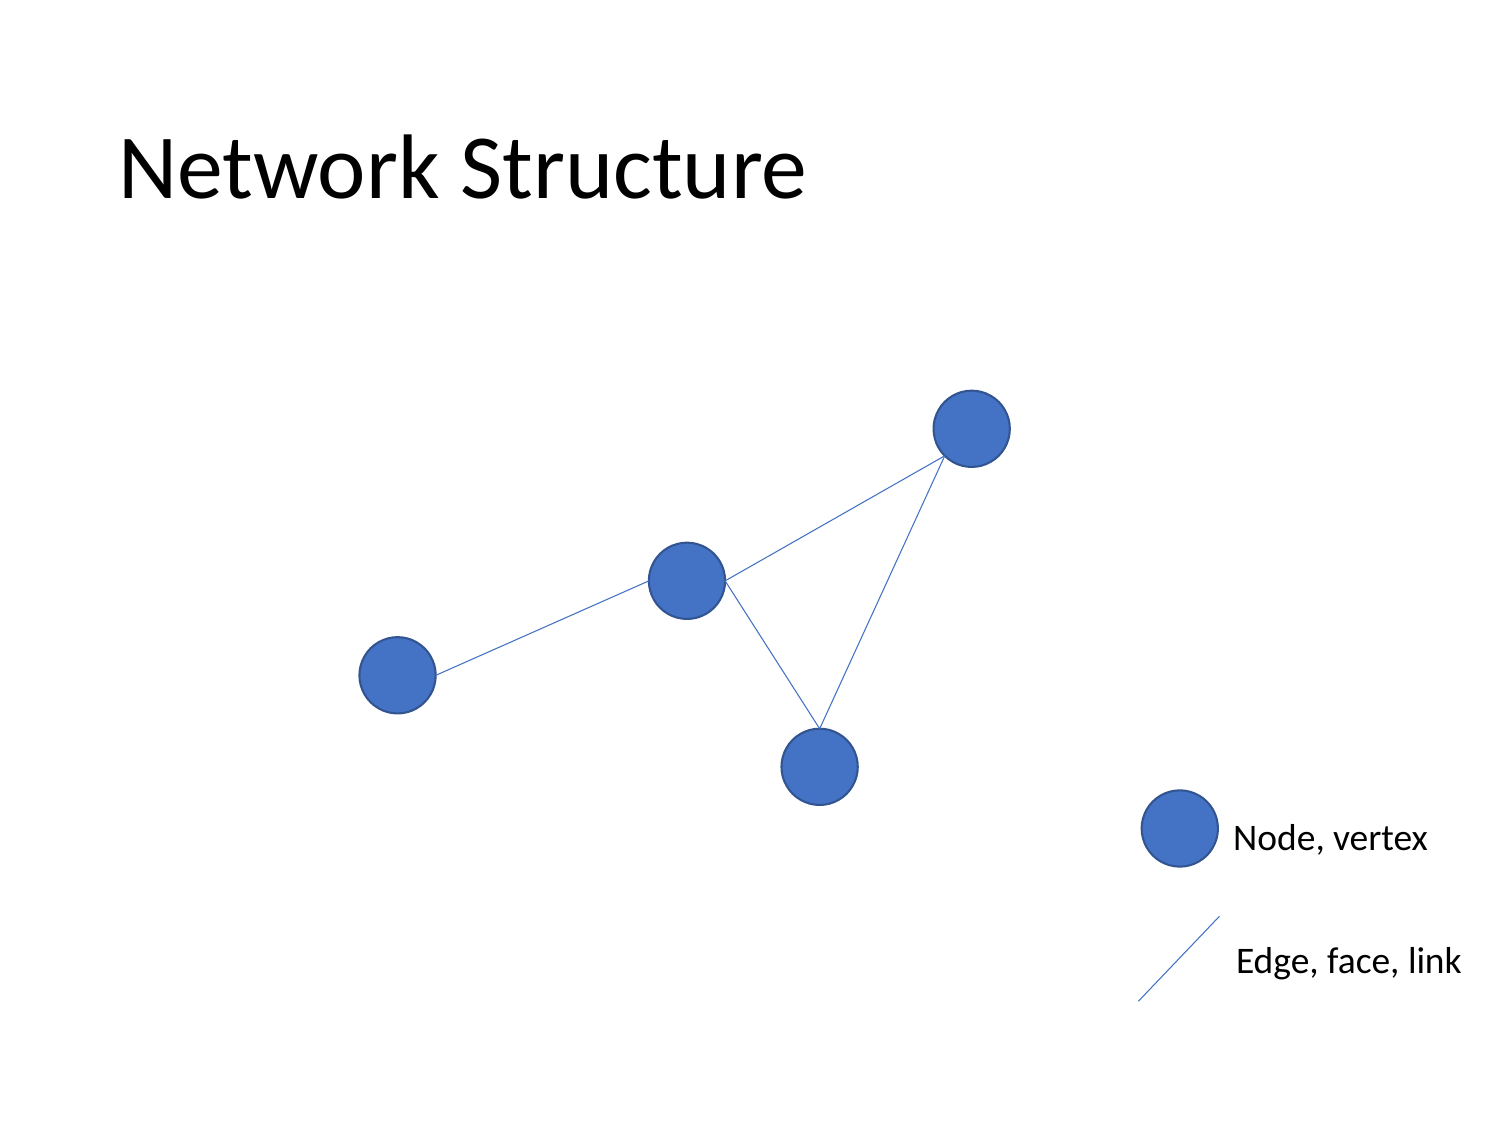

# Network Structure

Node, vertex
Edge, face, link